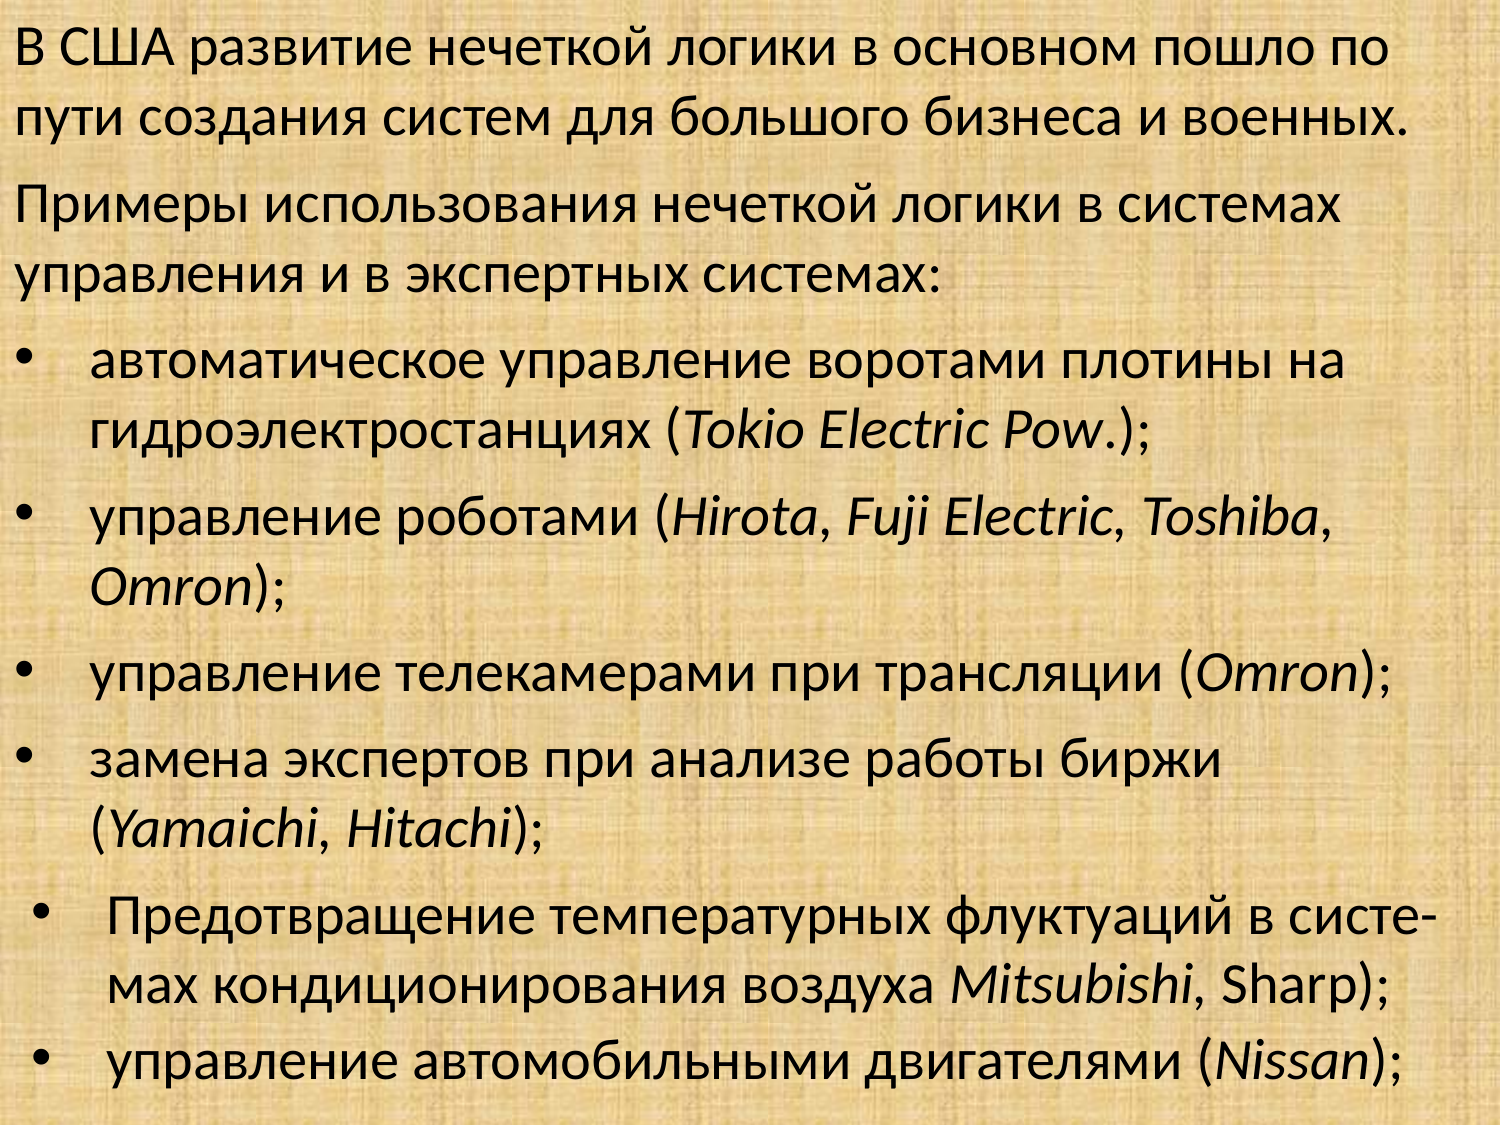

В США развитие нечеткой логики в основном пошло по пути создания систем для большого бизнеса и военных.
Примеры использования нечеткой логики в системах управления и в экспертных системах:
автоматическое управление воротами плотины на гидроэлектростанциях (Tokio Electric Pow.);
управление роботами (Hirota, Fuji Electric, Toshiba, Omron);
управление телекамерами при трансляции (Omron);
замена экспертов при анализе работы биржи (Yamaichi, Hitachi);
Предотвращение температурных флуктуаций в систе-мах кондиционирования воздуха Mitsubishi, Sharp);
управление автомобильными двигателями (Nissan);